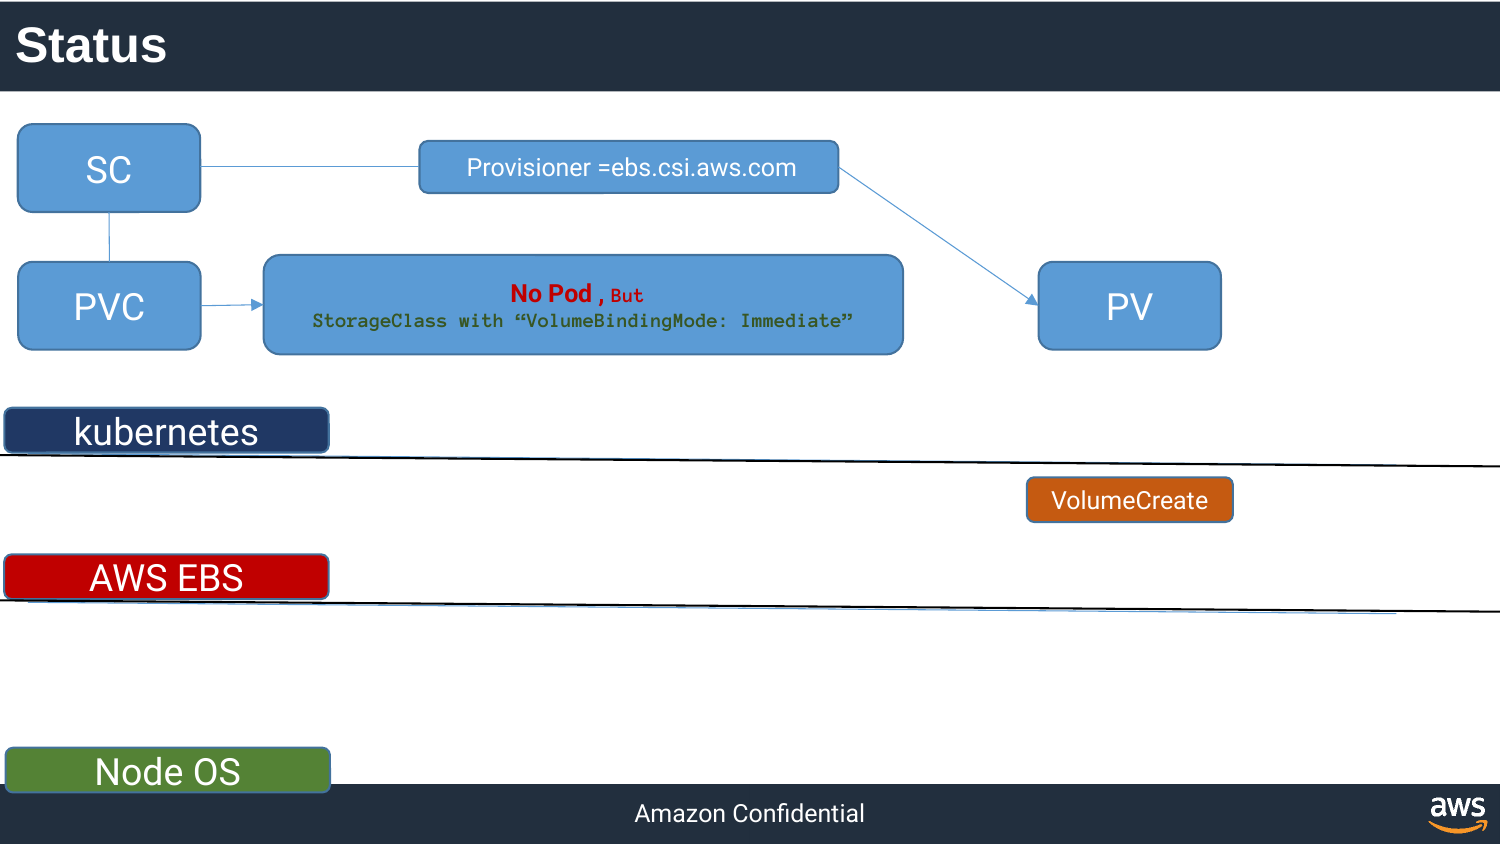

# Status
SC
 Provisioner =ebs.csi.aws.com
No Pod , But
StorageClass with “VolumeBindingMode: Immediate”
PVC
PV
kubernetes
VolumeCreate
AWS EBS
Node OS